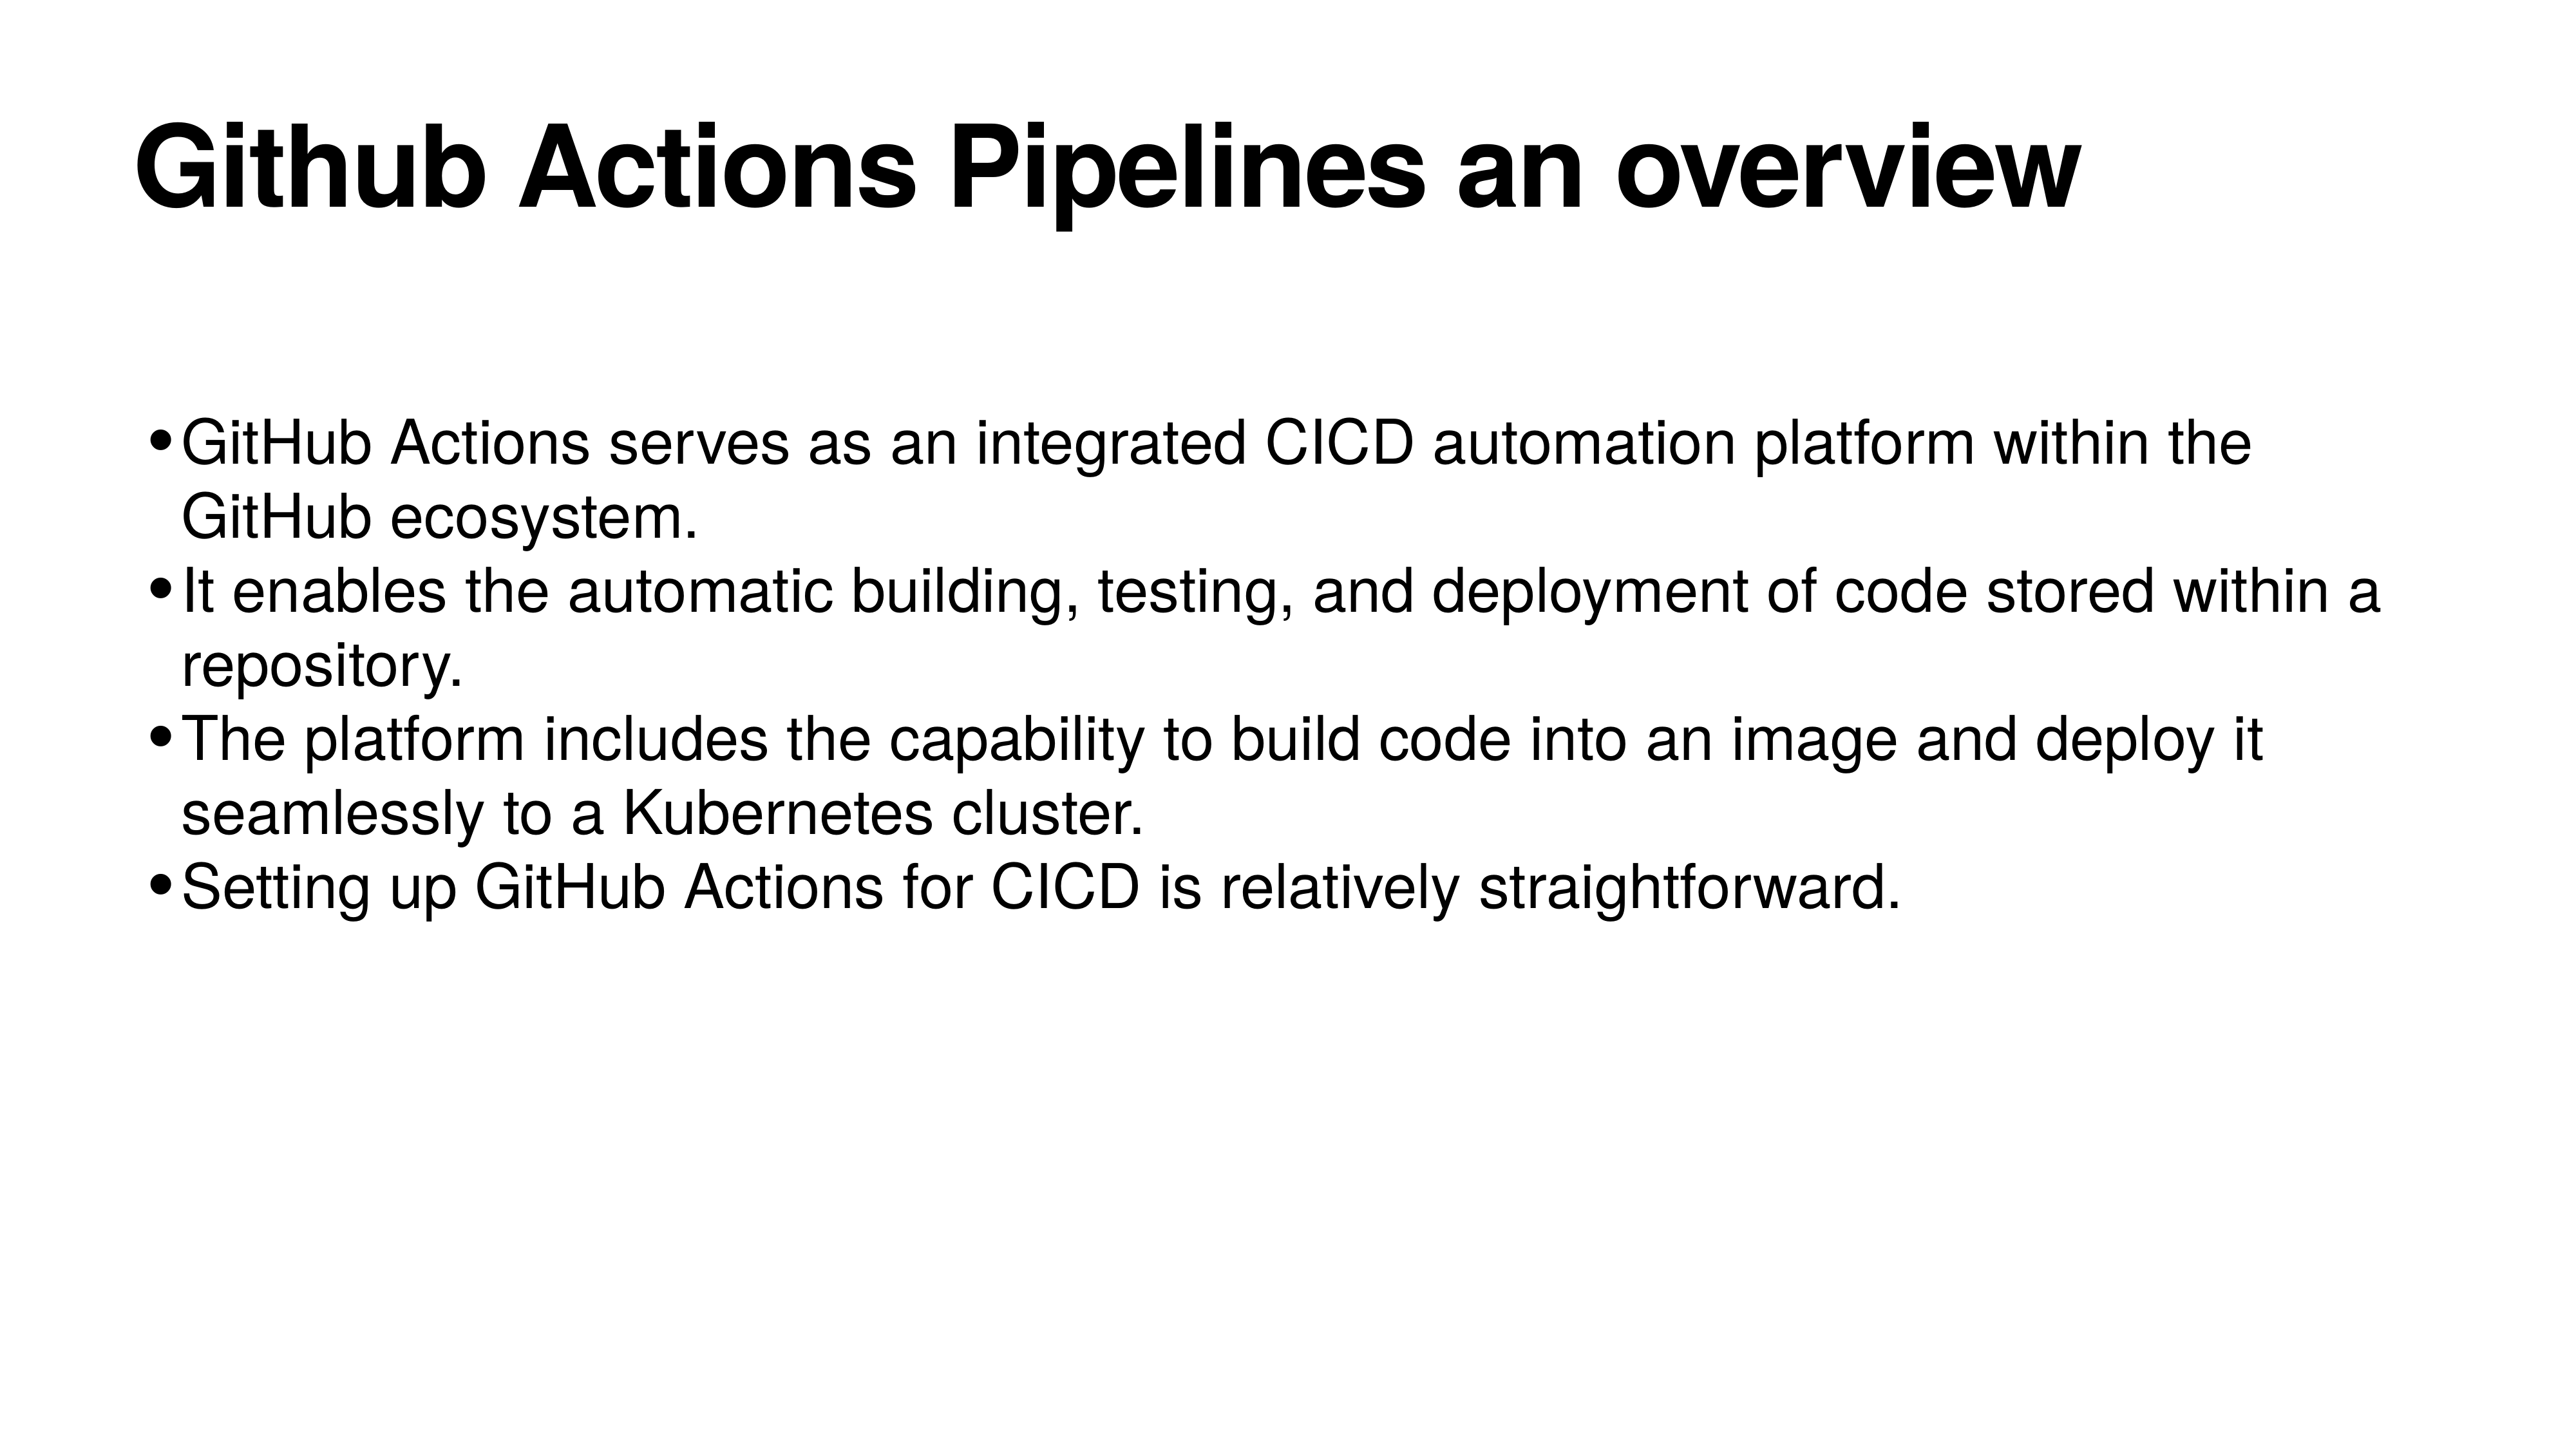

# Github Actions Pipelines an overview
GitHub Actions serves as an integrated CICD automation platform within the GitHub ecosystem.
It enables the automatic building, testing, and deployment of code stored within a repository.
The platform includes the capability to build code into an image and deploy it seamlessly to a Kubernetes cluster.
Setting up GitHub Actions for CICD is relatively straightforward.